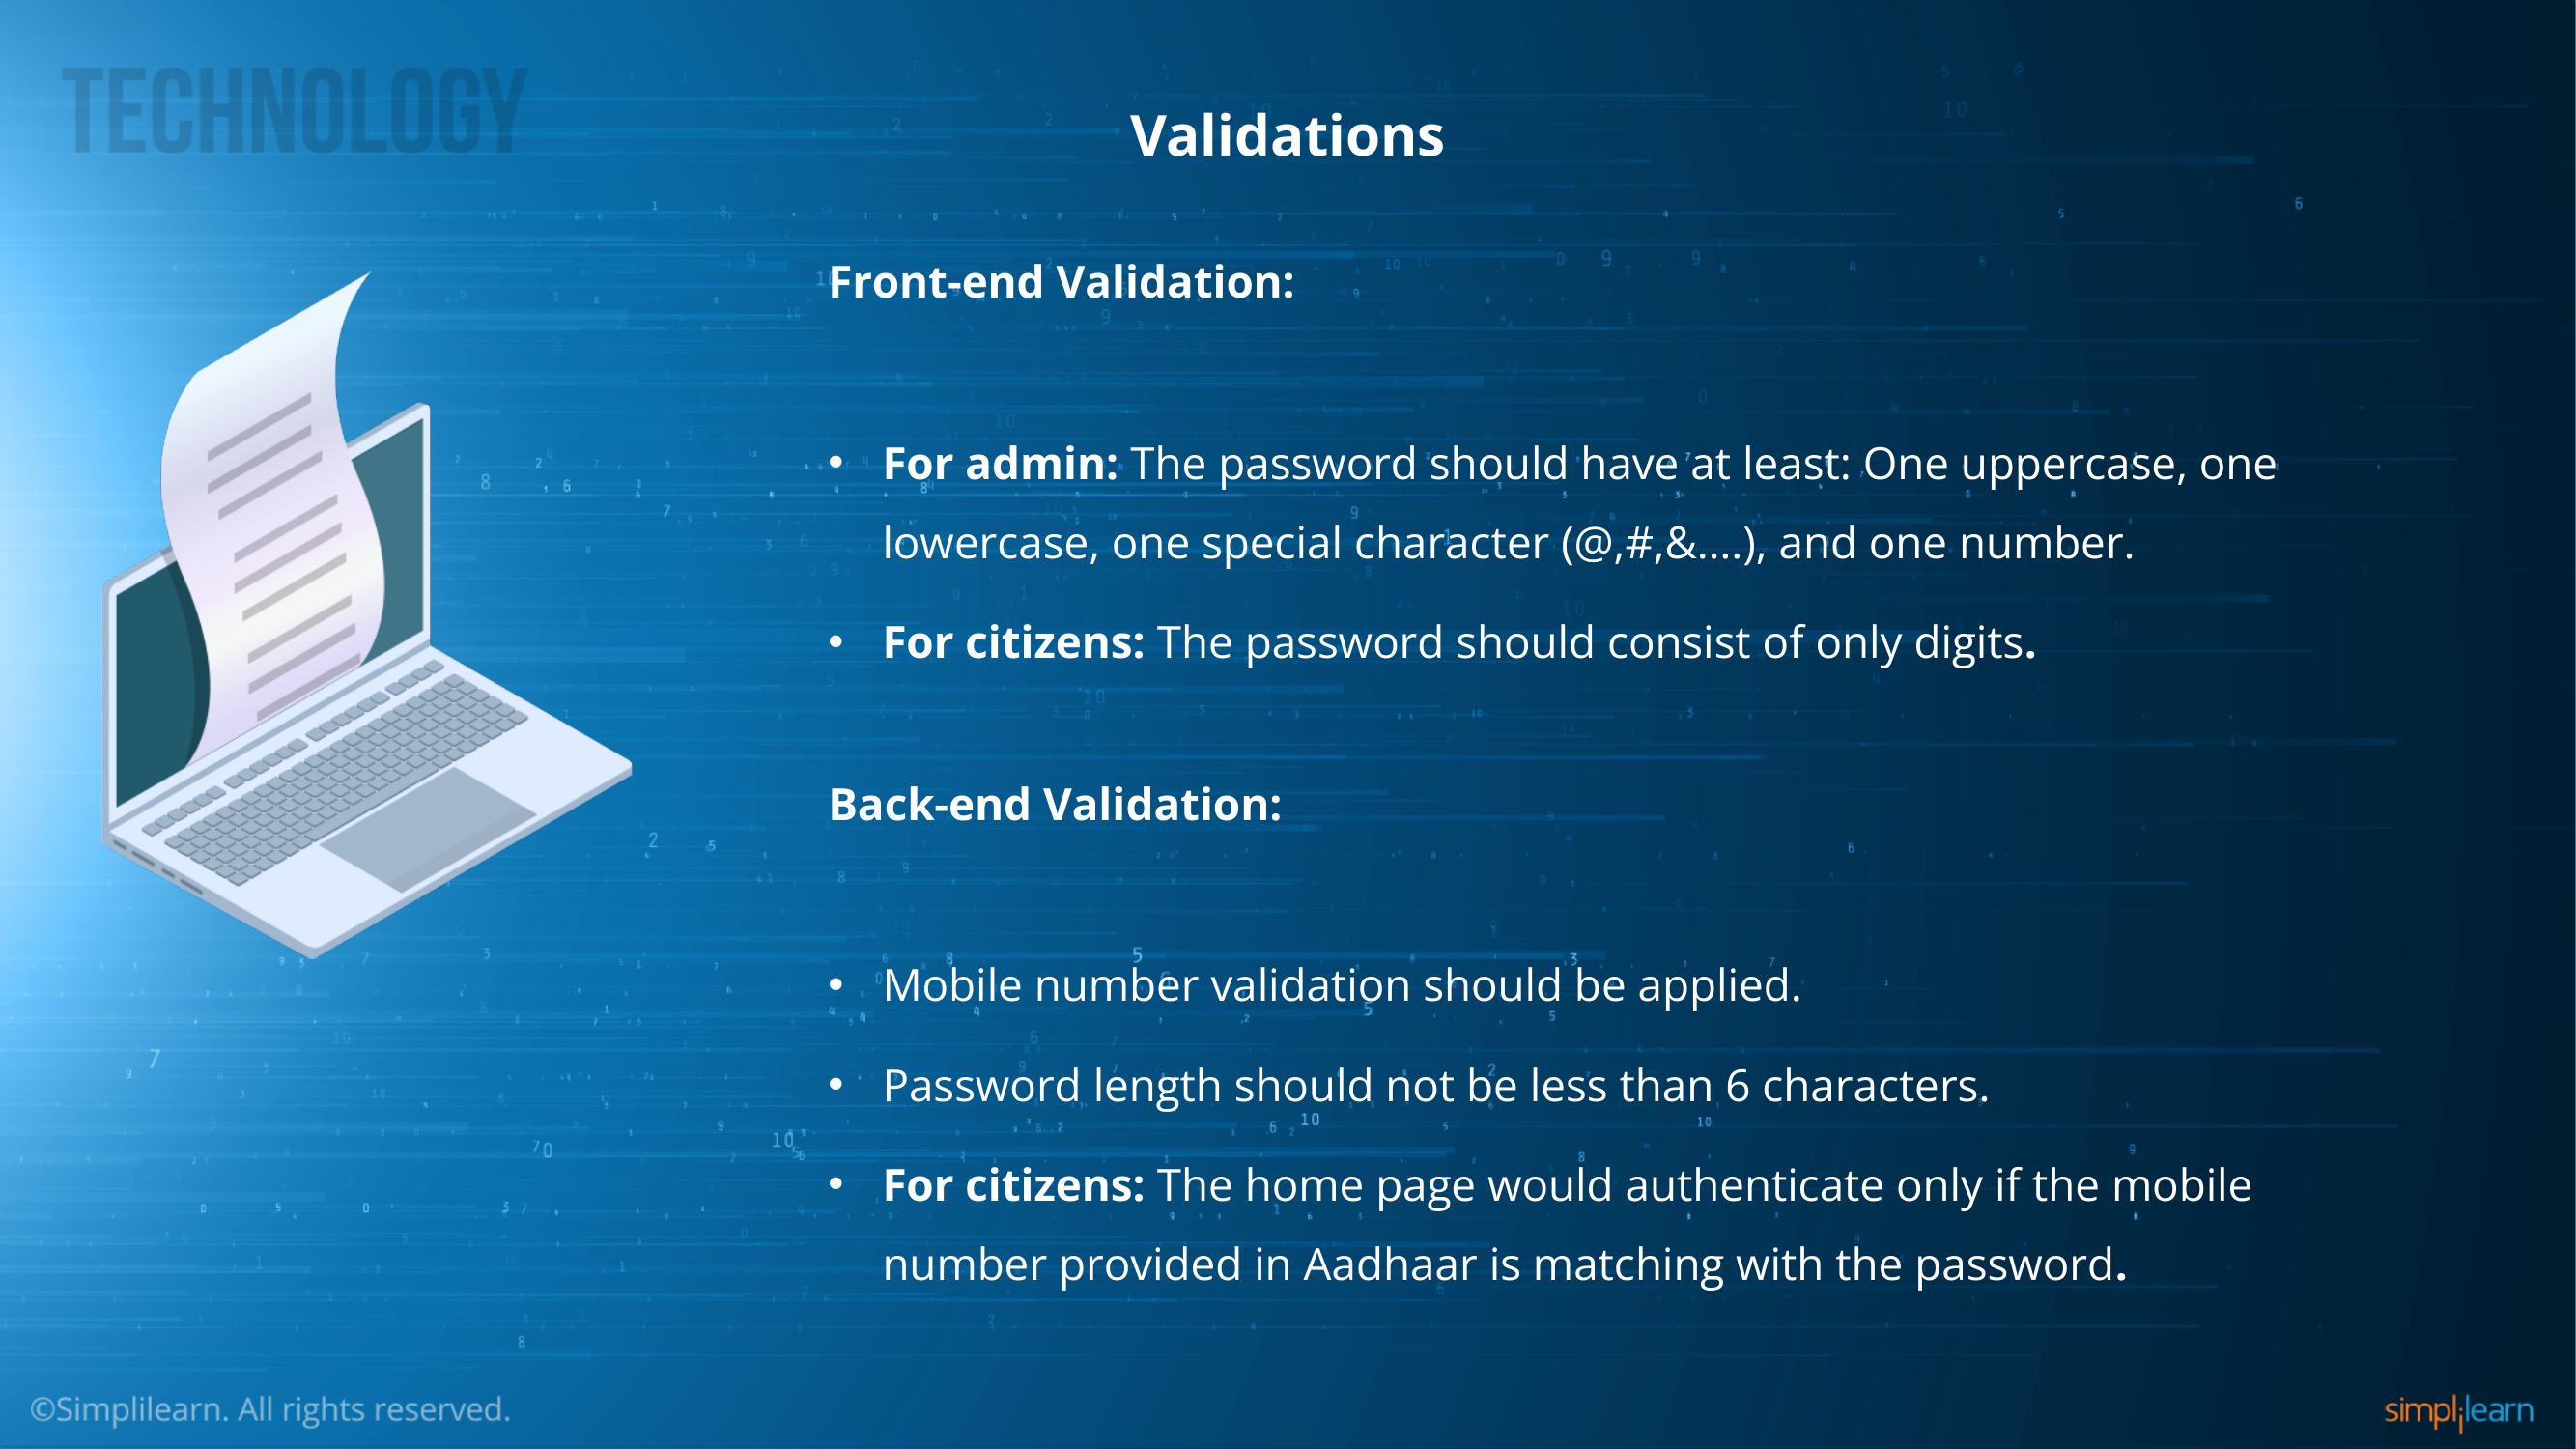

# Validations
Front-end Validation:

For admin: The password should have at least: One uppercase, one lowercase, one special character (@,#,&….), and one number.
For citizens: The password should consist of only digits.

Back-end Validation:

Mobile number validation should be applied.
Password length should not be less than 6 characters.
For citizens: The home page would authenticate only if the mobile number provided in Aadhaar is matching with the password.